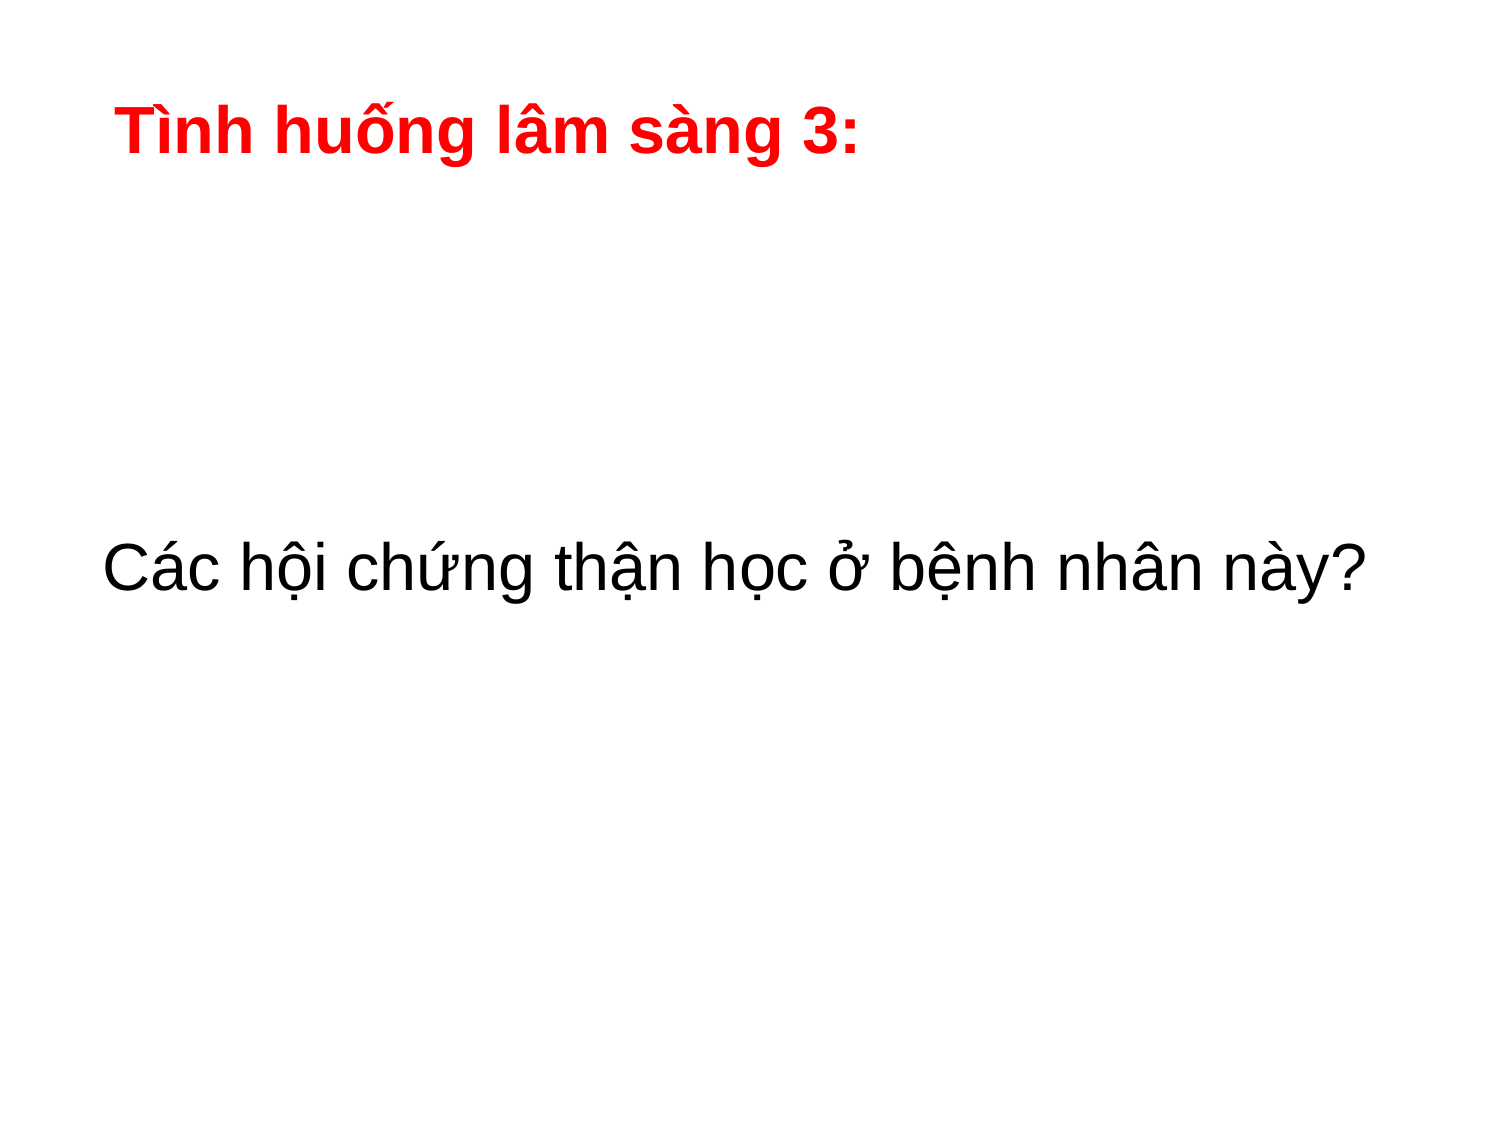

Tình huống lâm sàng 3:
Các hội chứng thận học ở bệnh nhân này?